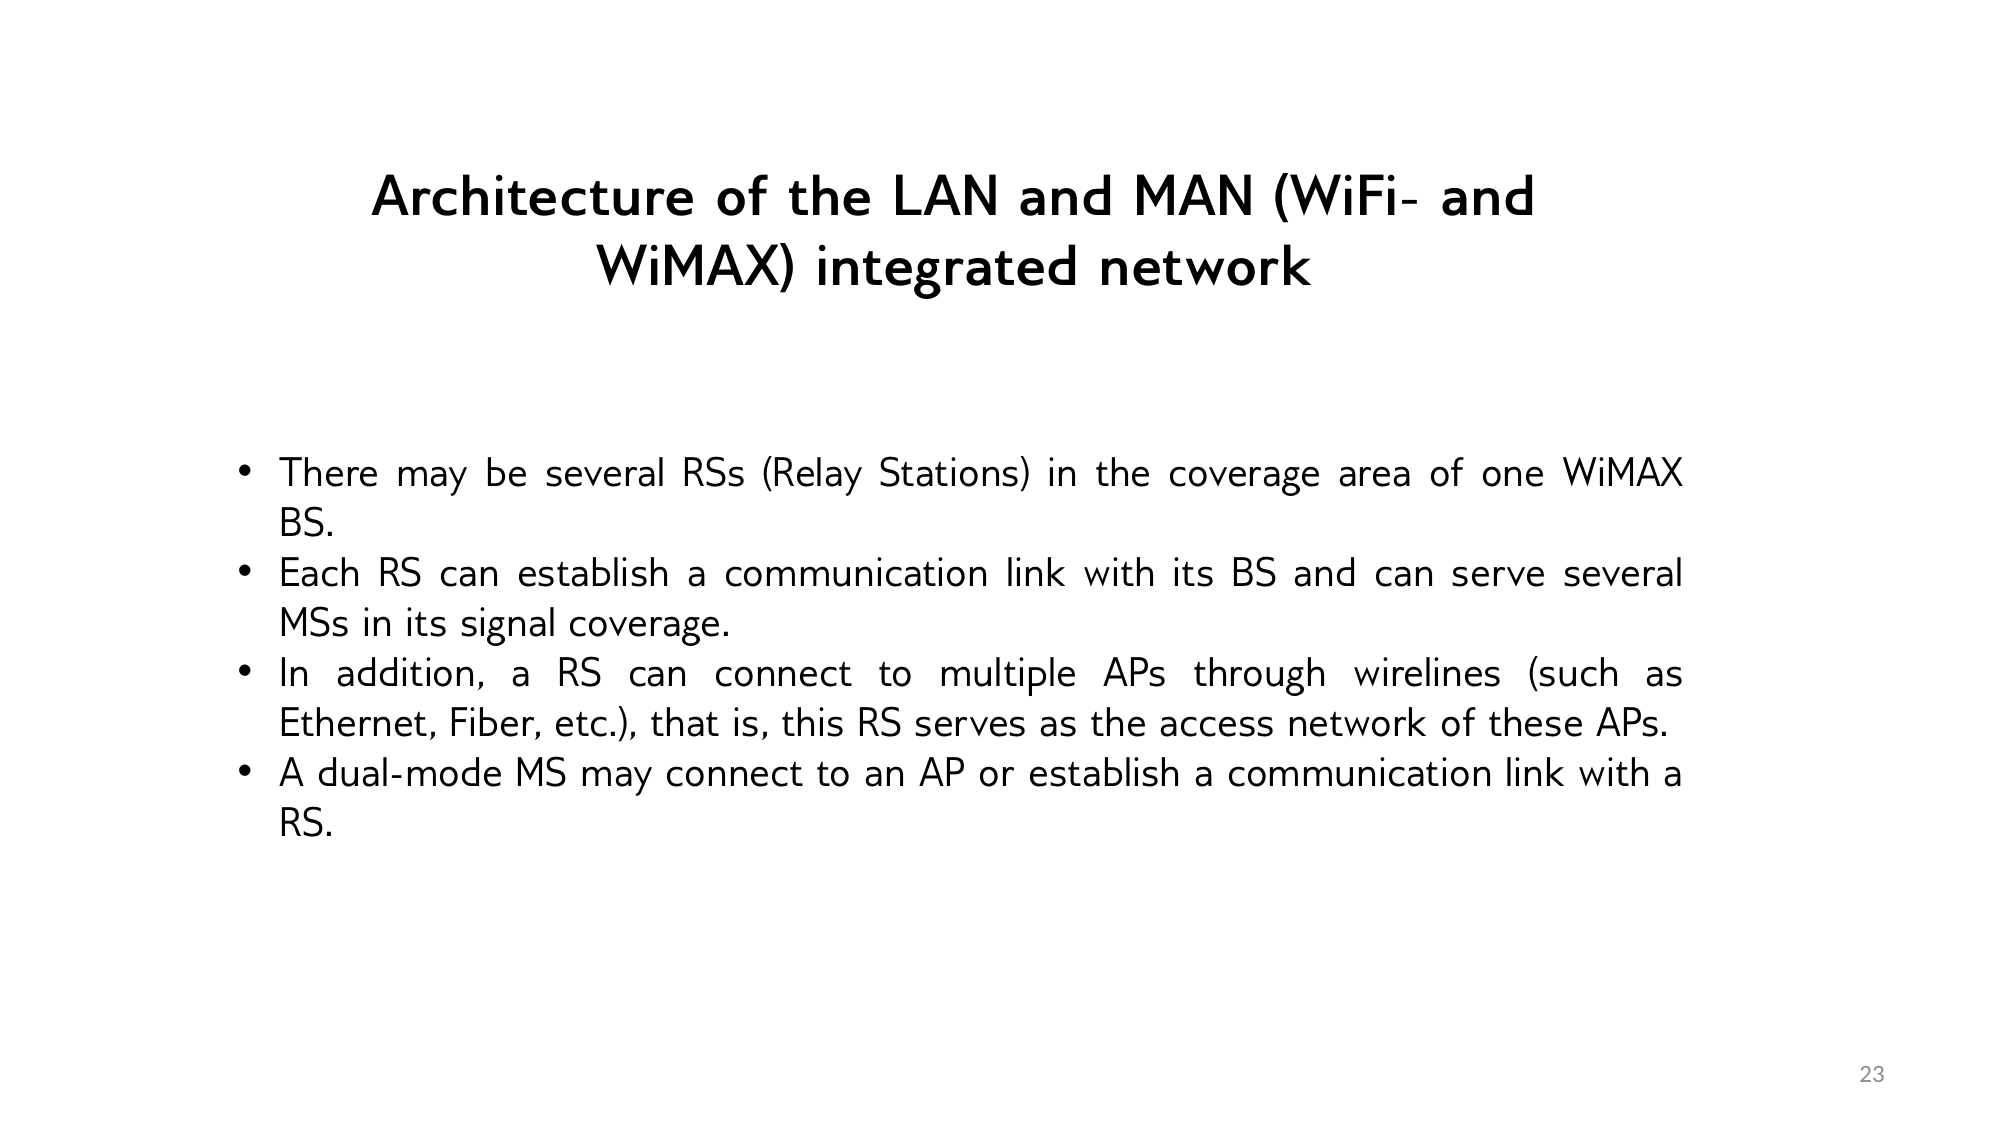

Architecture of the LAN and MAN (WiFi- and WiMAX) integrated network
There may be several RSs (Relay Stations) in the coverage area of one WiMAX BS.
Each RS can establish a communication link with its BS and can serve several MSs in its signal coverage.
In addition, a RS can connect to multiple APs through wirelines (such as Ethernet, Fiber, etc.), that is, this RS serves as the access network of these APs.
A dual-mode MS may connect to an AP or establish a communication link with a RS.
23